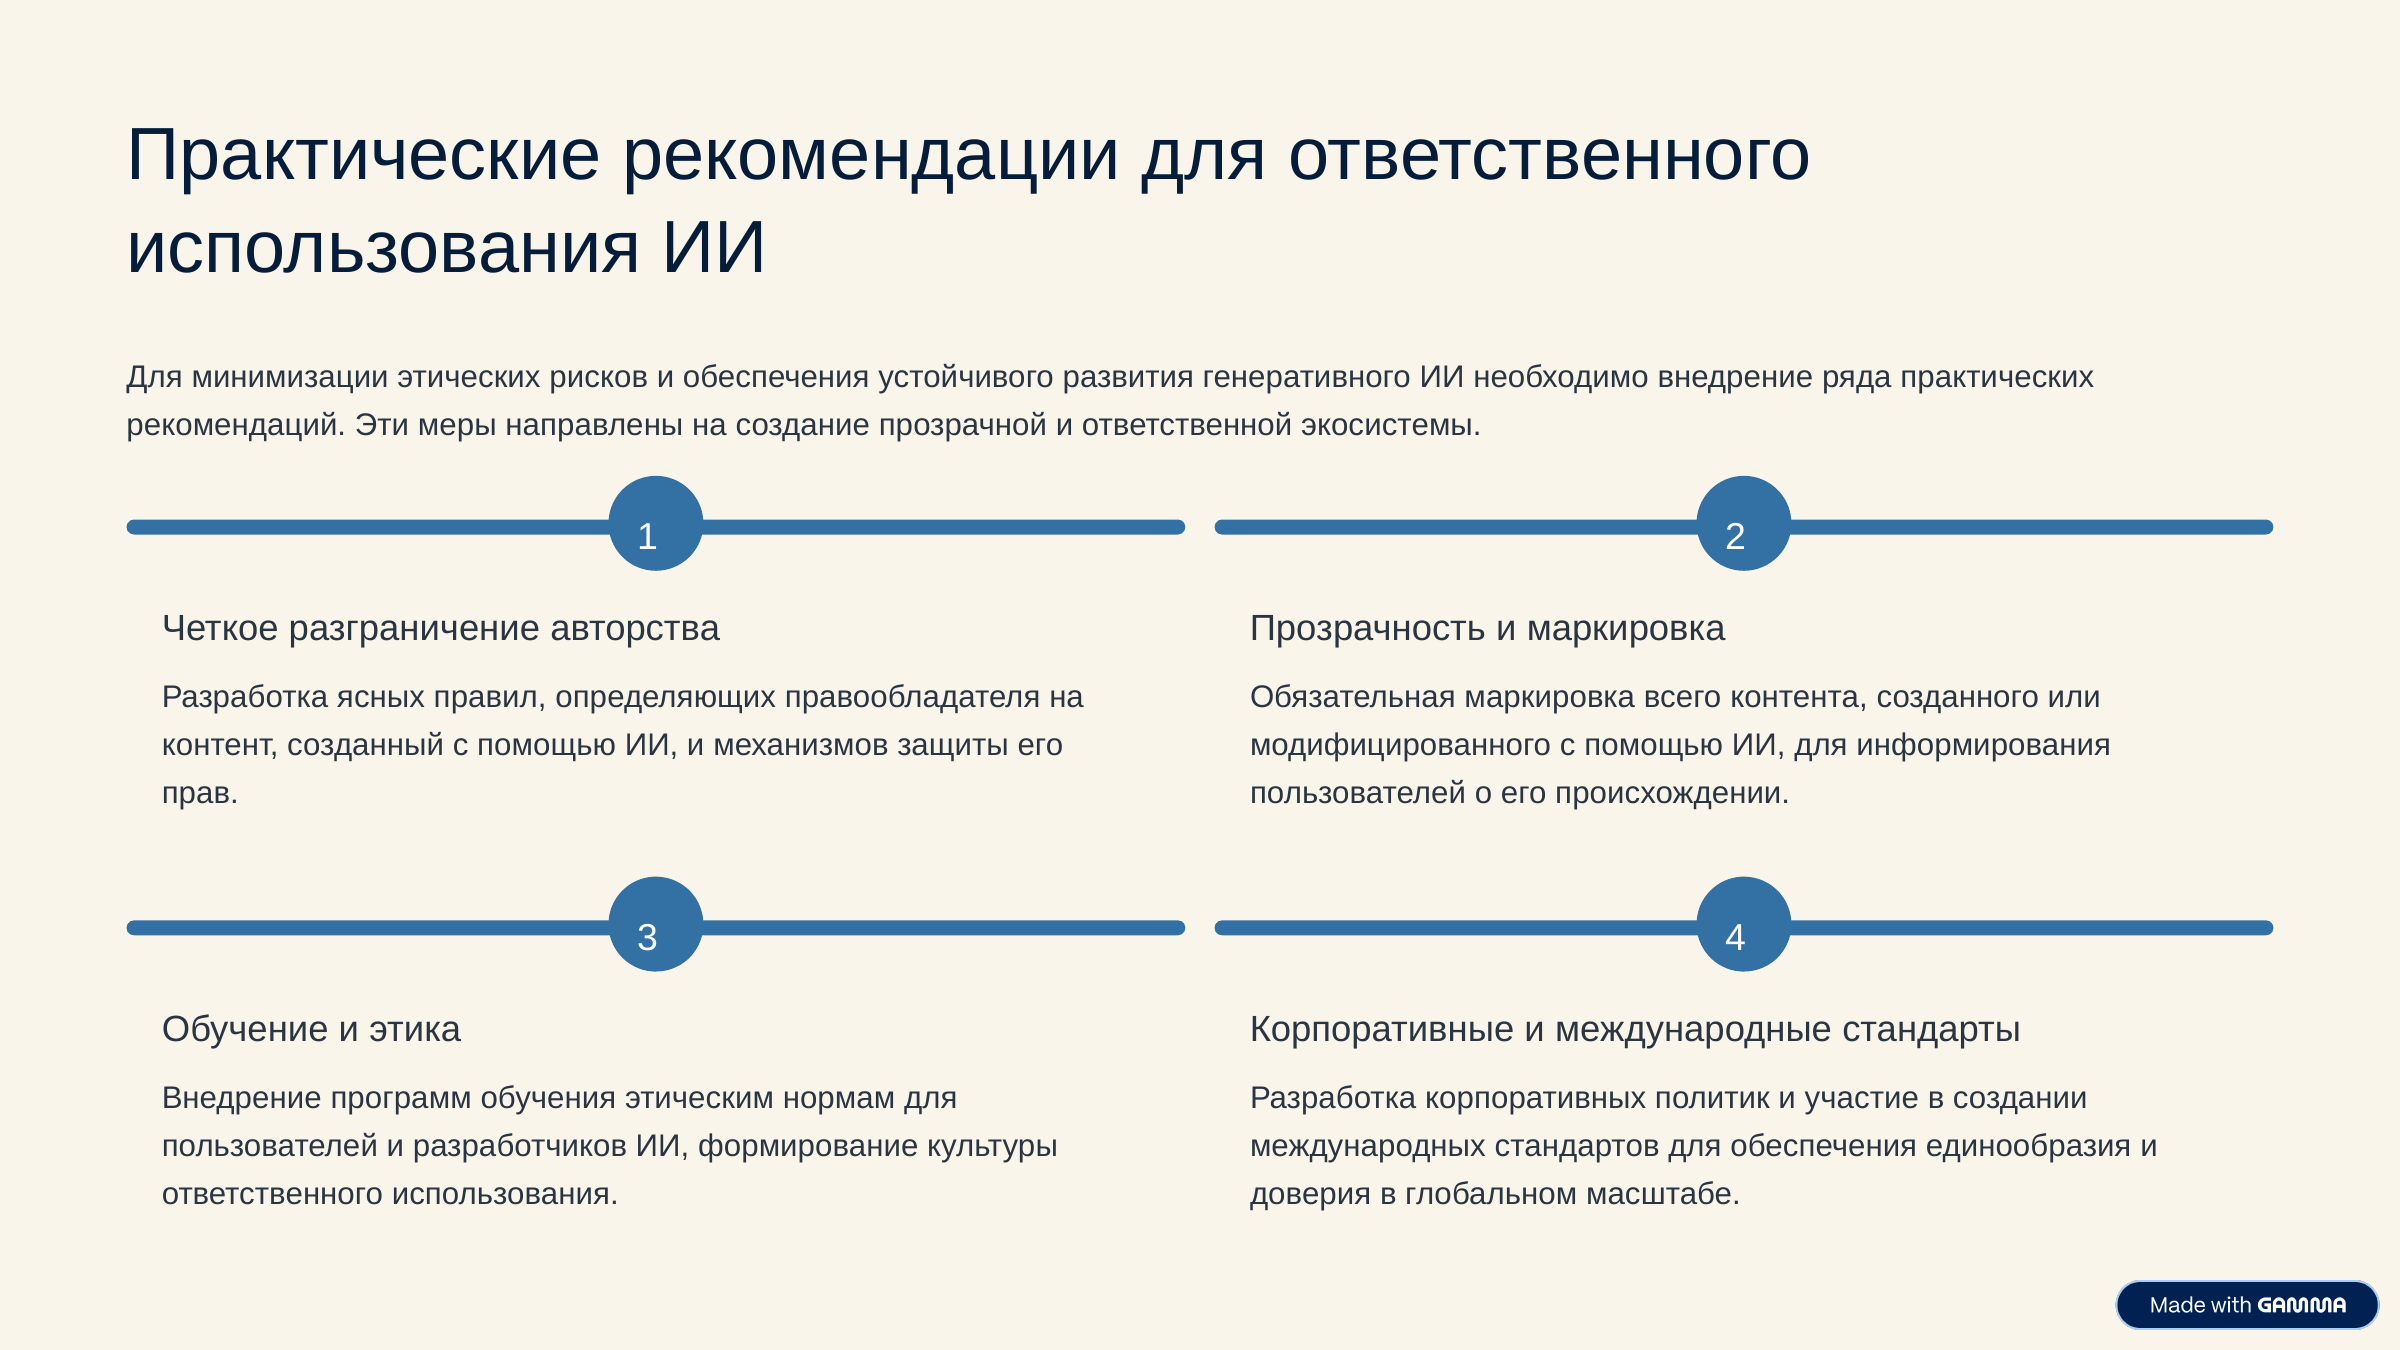

Практические рекомендации для ответственного использования ИИ
Для минимизации этических рисков и обеспечения устойчивого развития генеративного ИИ необходимо внедрение ряда практических рекомендаций. Эти меры направлены на создание прозрачной и ответственной экосистемы.

1
2

Четкое разграничение авторства
Прозрачность и маркировка
Разработка ясных правил, определяющих правообладателя на контент, созданный с помощью ИИ, и механизмов защиты его прав.
Обязательная маркировка всего контента, созданного или модифицированного с помощью ИИ, для информирования пользователей о его происхождении.

3
4

Обучение и этика
Корпоративные и международные стандарты
Внедрение программ обучения этическим нормам для пользователей и разработчиков ИИ, формирование культуры ответственного использования.
Разработка корпоративных политик и участие в создании международных стандартов для обеспечения единообразия и доверия в глобальном масштабе.